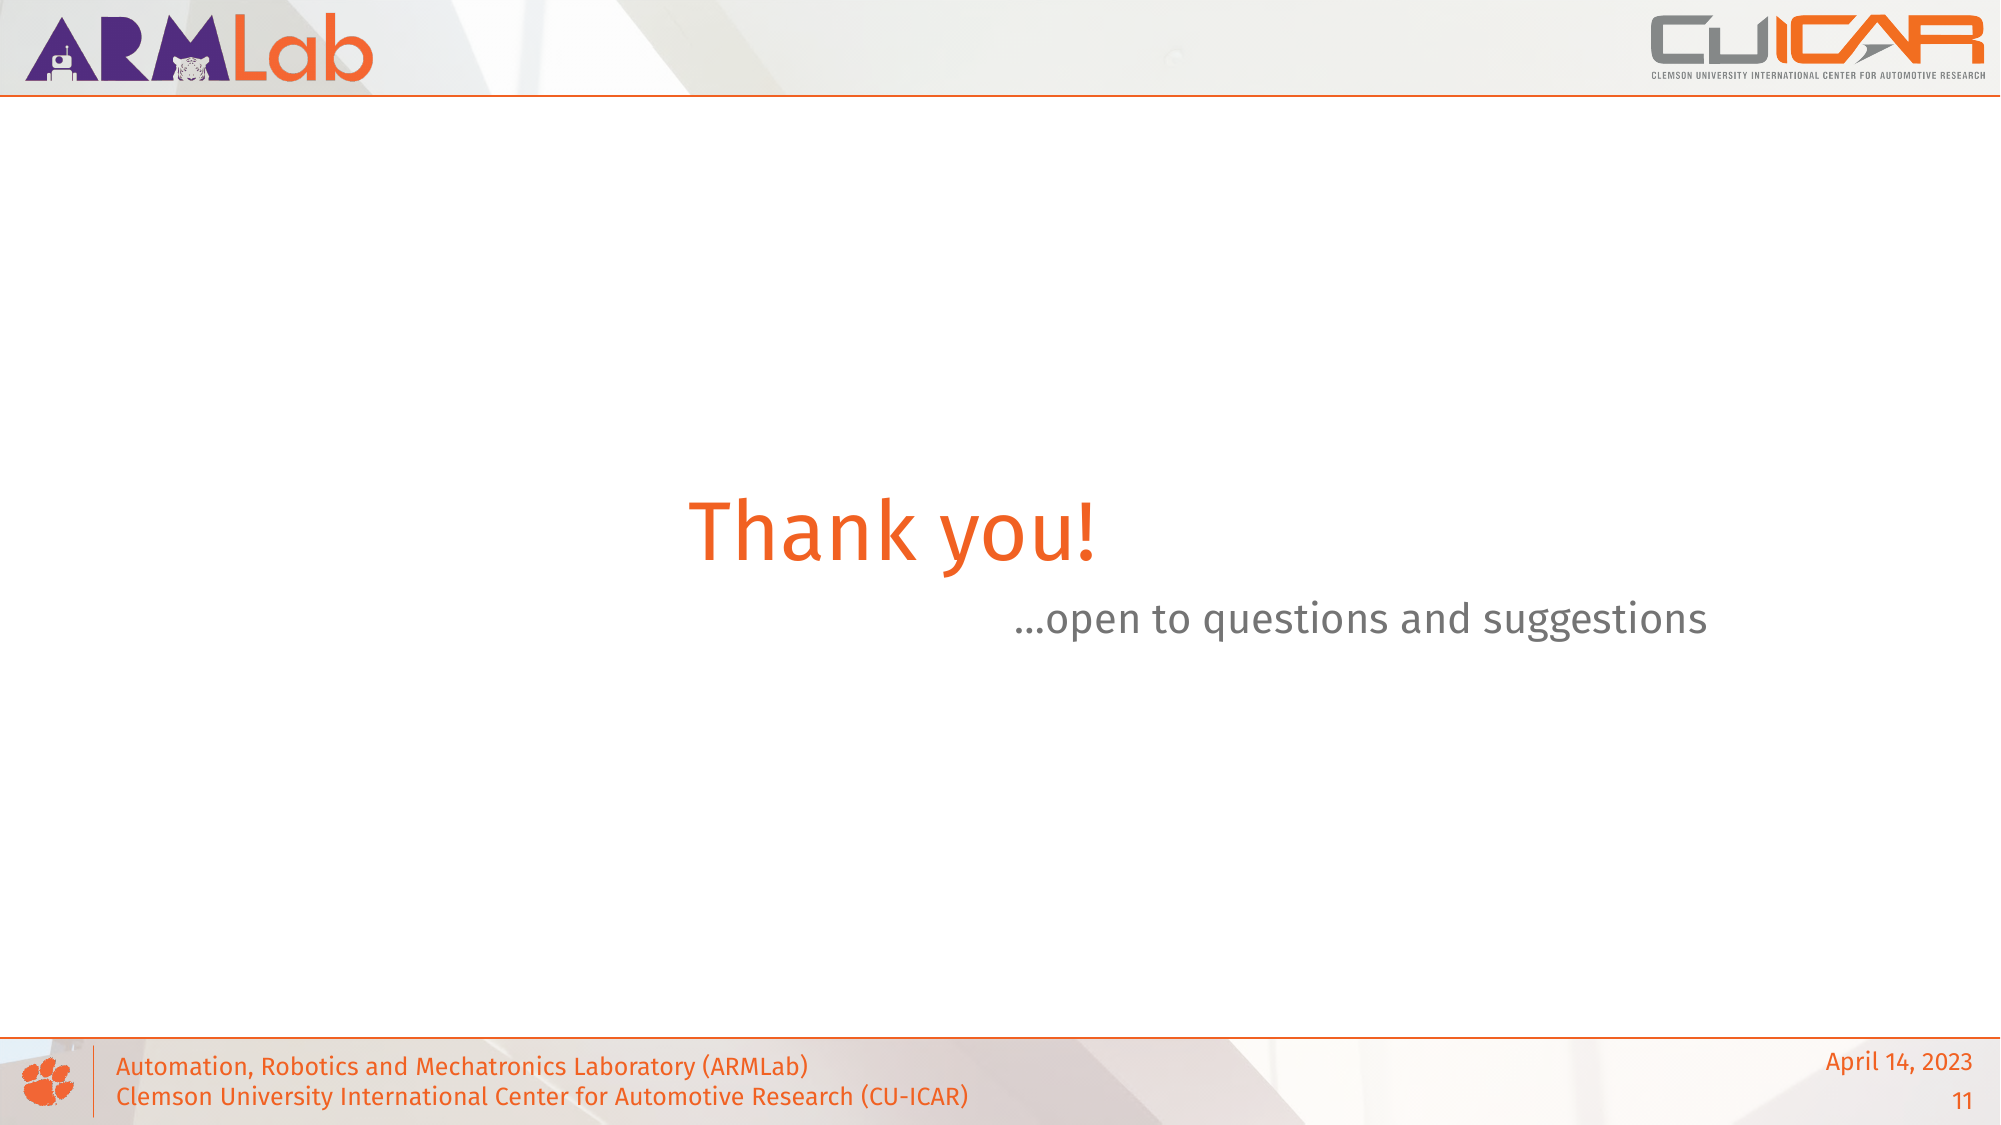

# Thank you!
…open to questions and suggestions
April 14, 2023
11